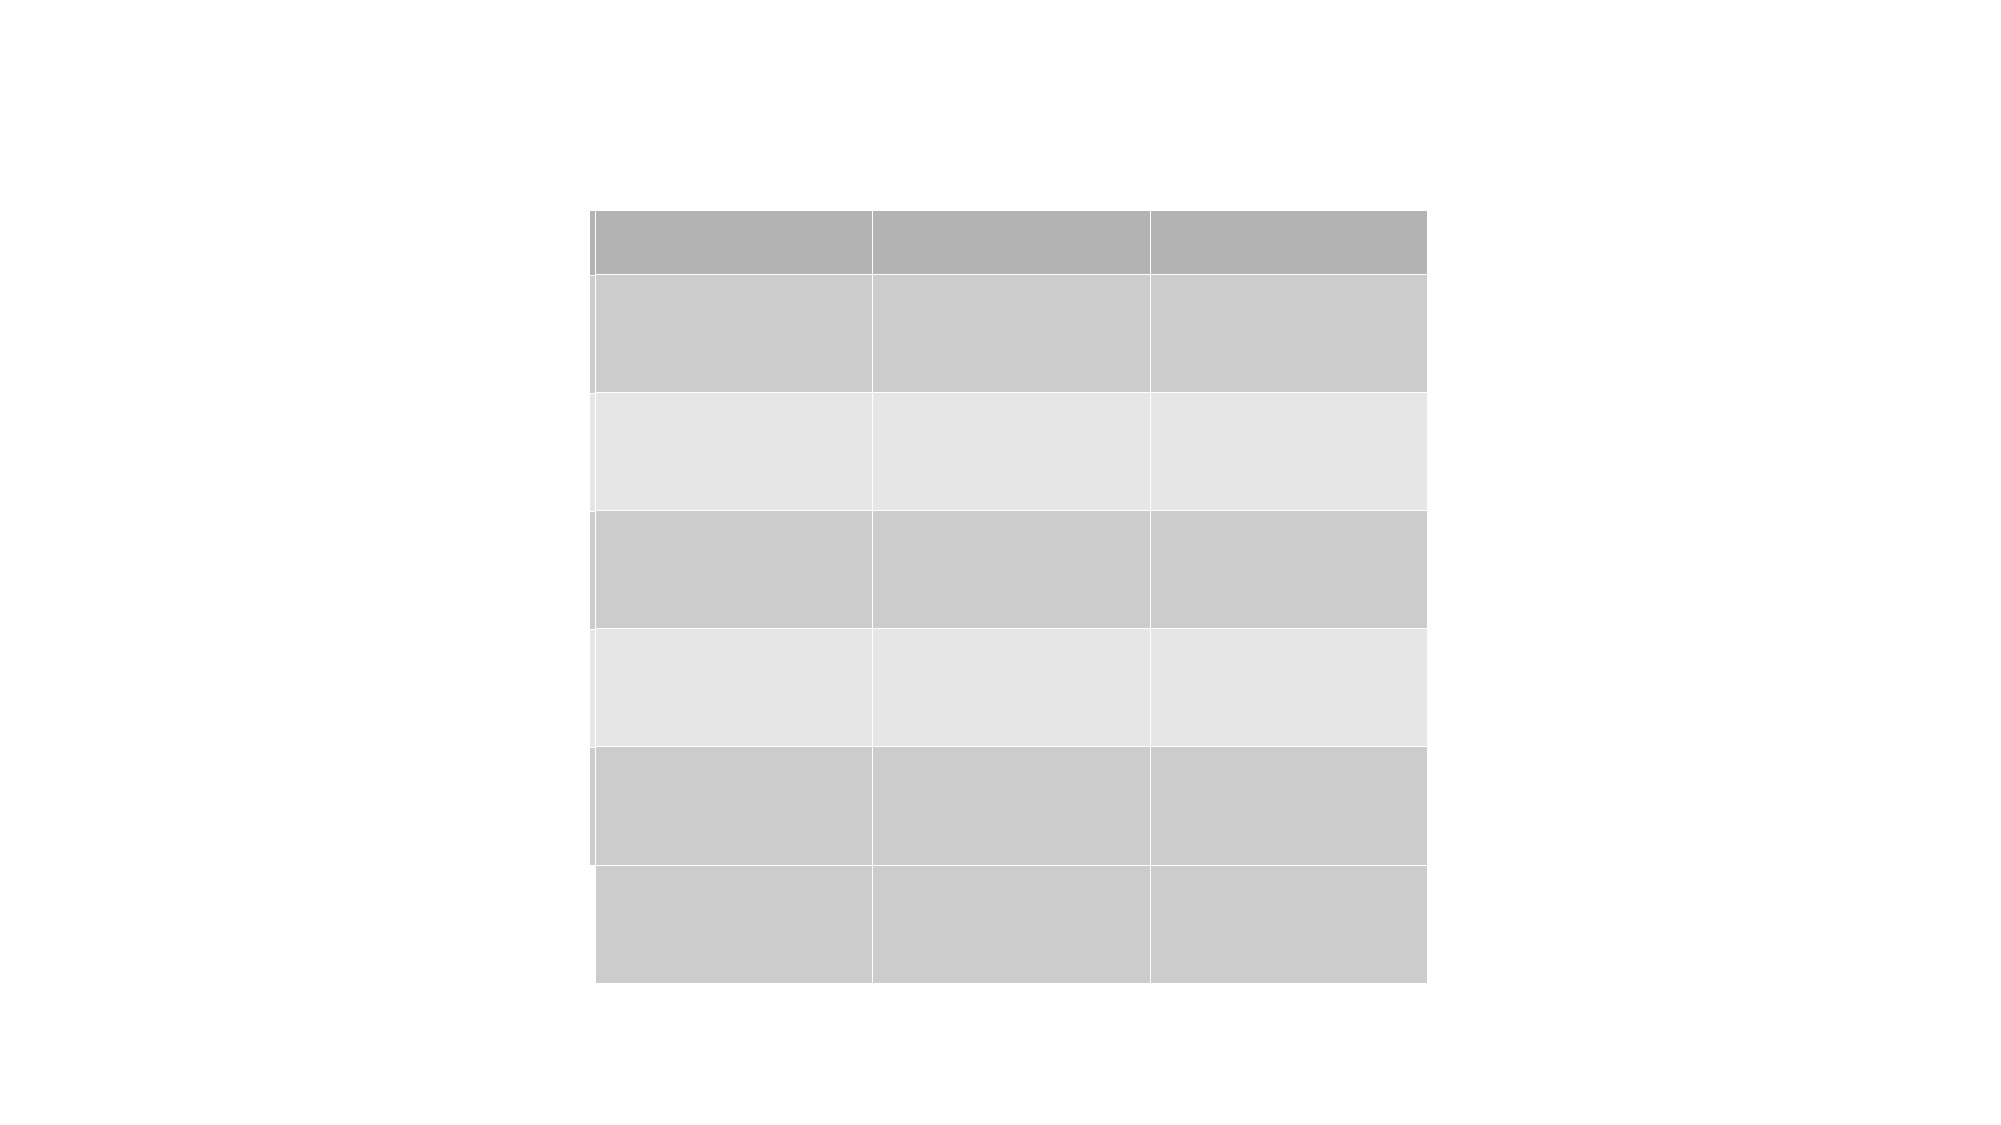

|  |  |  |
| --- | --- | --- |
|  |  |  |
|  |  |  |
|  |  |  |
|  |  |  |
|  |  |  |
|  |  |  |
| Freq bands | Pre active | Post active |
| --- | --- | --- |
| delta | 1.0895522388059702 | 0.9663608562691132 |
| theta | 2.25 | 1.1818181818181819 |
| alpha1 | 1.4683544303797469 | 1.1 |
| alpha2 | 1.9 | 1.1666666666666667 |
| beta1 | 1.6666666666666667 | 1.5263157894736843 |